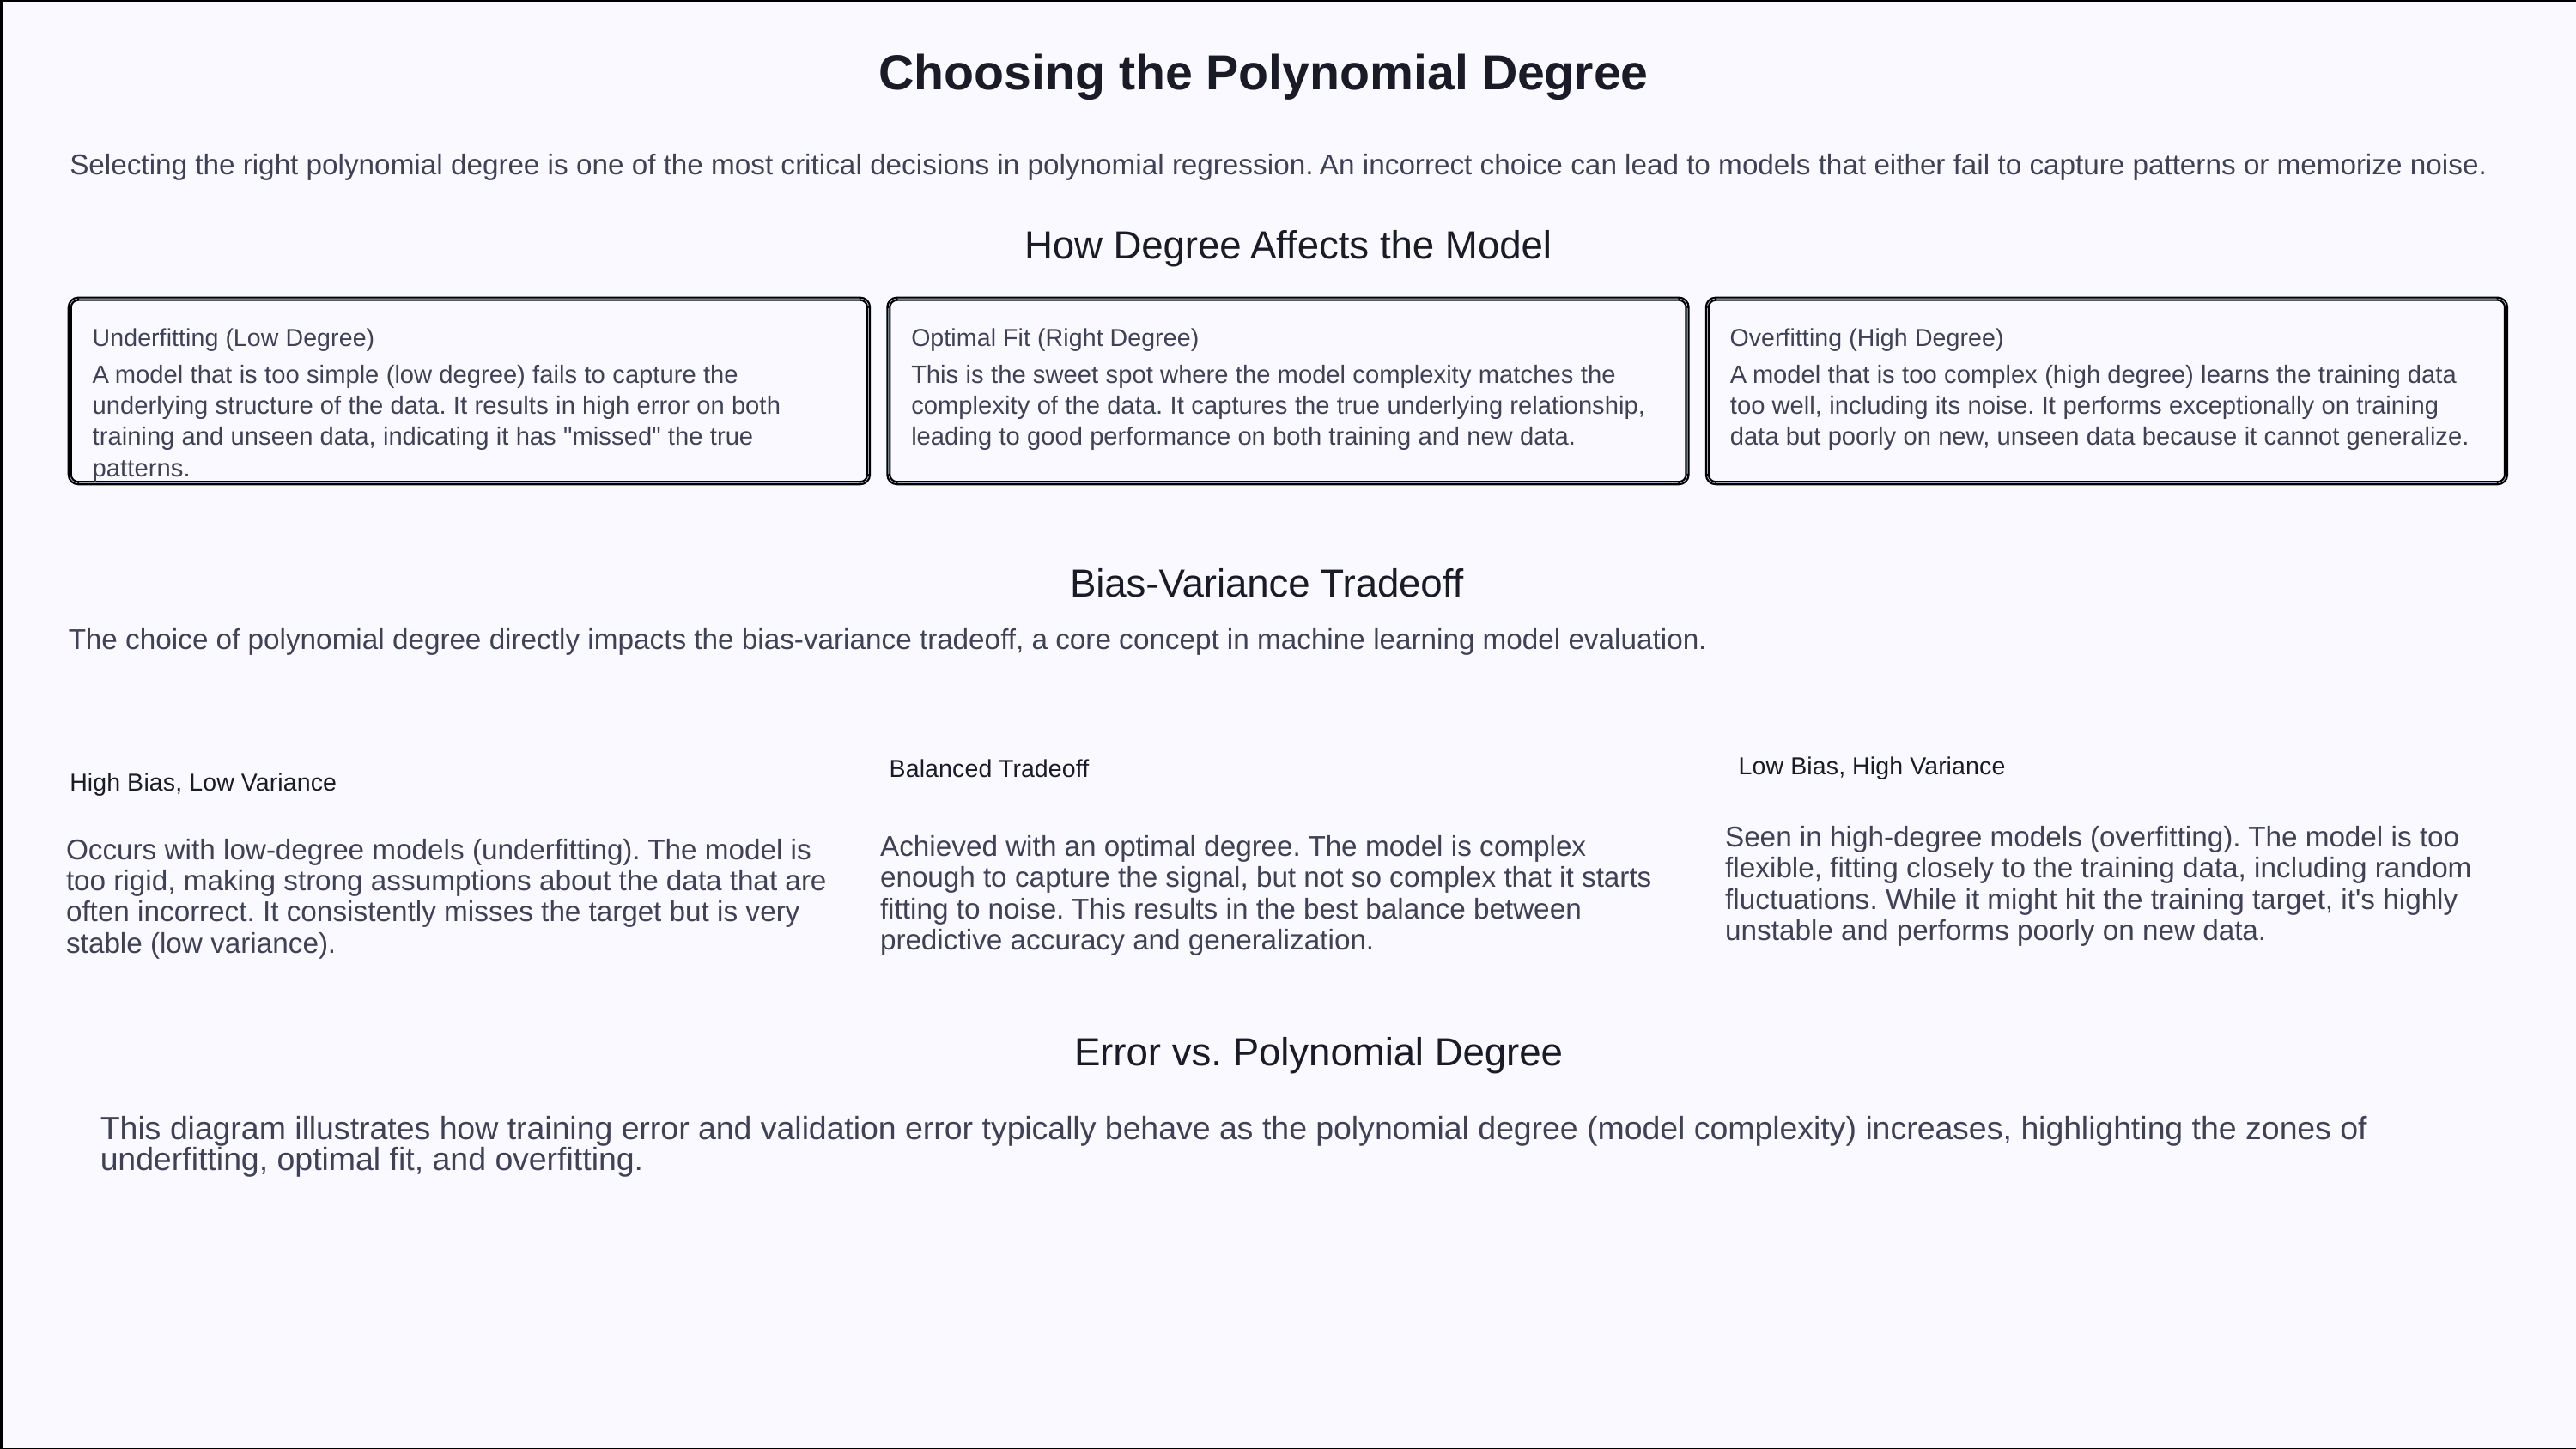

Choosing the Polynomial Degree
Selecting the right polynomial degree is one of the most critical decisions in polynomial regression. An incorrect choice can lead to models that either fail to capture patterns or memorize noise.
How Degree Affects the Model

Underfitting (Low Degree)
Optimal Fit (Right Degree)
Overfitting (High Degree)
A model that is too simple (low degree) fails to capture the underlying structure of the data. It results in high error on both training and unseen data, indicating it has "missed" the true patterns.
This is the sweet spot where the model complexity matches the complexity of the data. It captures the true underlying relationship, leading to good performance on both training and new data.
A model that is too complex (high degree) learns the training data too well, including its noise. It performs exceptionally on training data but poorly on new, unseen data because it cannot generalize.
Bias-Variance Tradeoff
The choice of polynomial degree directly impacts the bias-variance tradeoff, a core concept in machine learning model evaluation.
Low Bias, High Variance
Balanced Tradeoff
High Bias, Low Variance
Seen in high-degree models (overfitting). The model is too flexible, fitting closely to the training data, including random fluctuations. While it might hit the training target, it's highly unstable and performs poorly on new data.
Achieved with an optimal degree. The model is complex enough to capture the signal, but not so complex that it starts fitting to noise. This results in the best balance between predictive accuracy and generalization.
Occurs with low-degree models (underfitting). The model is too rigid, making strong assumptions about the data that are often incorrect. It consistently misses the target but is very stable (low variance).
Error vs. Polynomial Degree
This diagram illustrates how training error and validation error typically behave as the polynomial degree (model complexity) increases, highlighting the zones of underfitting, optimal fit, and overfitting.
Overfitting
Optimal Fit
Underfitting